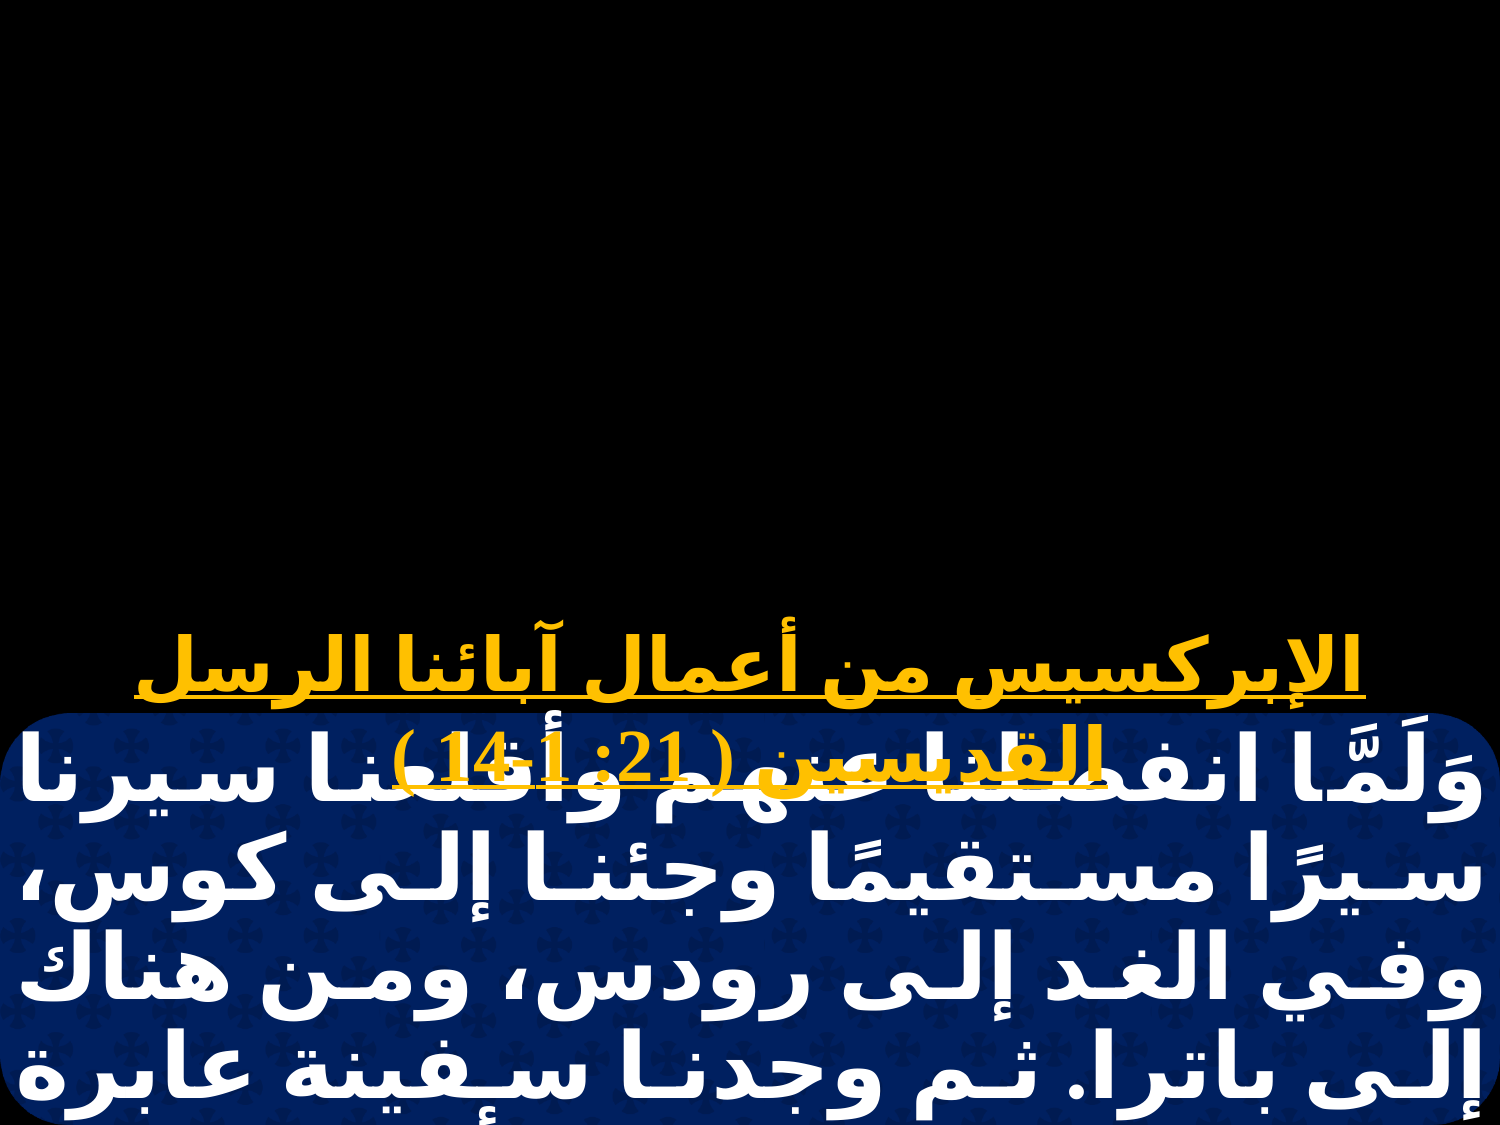

الإبركسيس من أعمال آبائنا الرسل القديسين ( 21: 1-14 )
وَلَمَّا انفصلنا عنهم وأقلعنا سيرنا سيرًا مستقيمًا وجئنا إلى كوس، وفي الغد إلى رودس، ومن هناك إلى باترا. ثم وجدنا سفينة عابرة إلى فينيقيا فركبناها وأقلعنا. ولمّا تبيّنا قبرس، تركناها يسرة